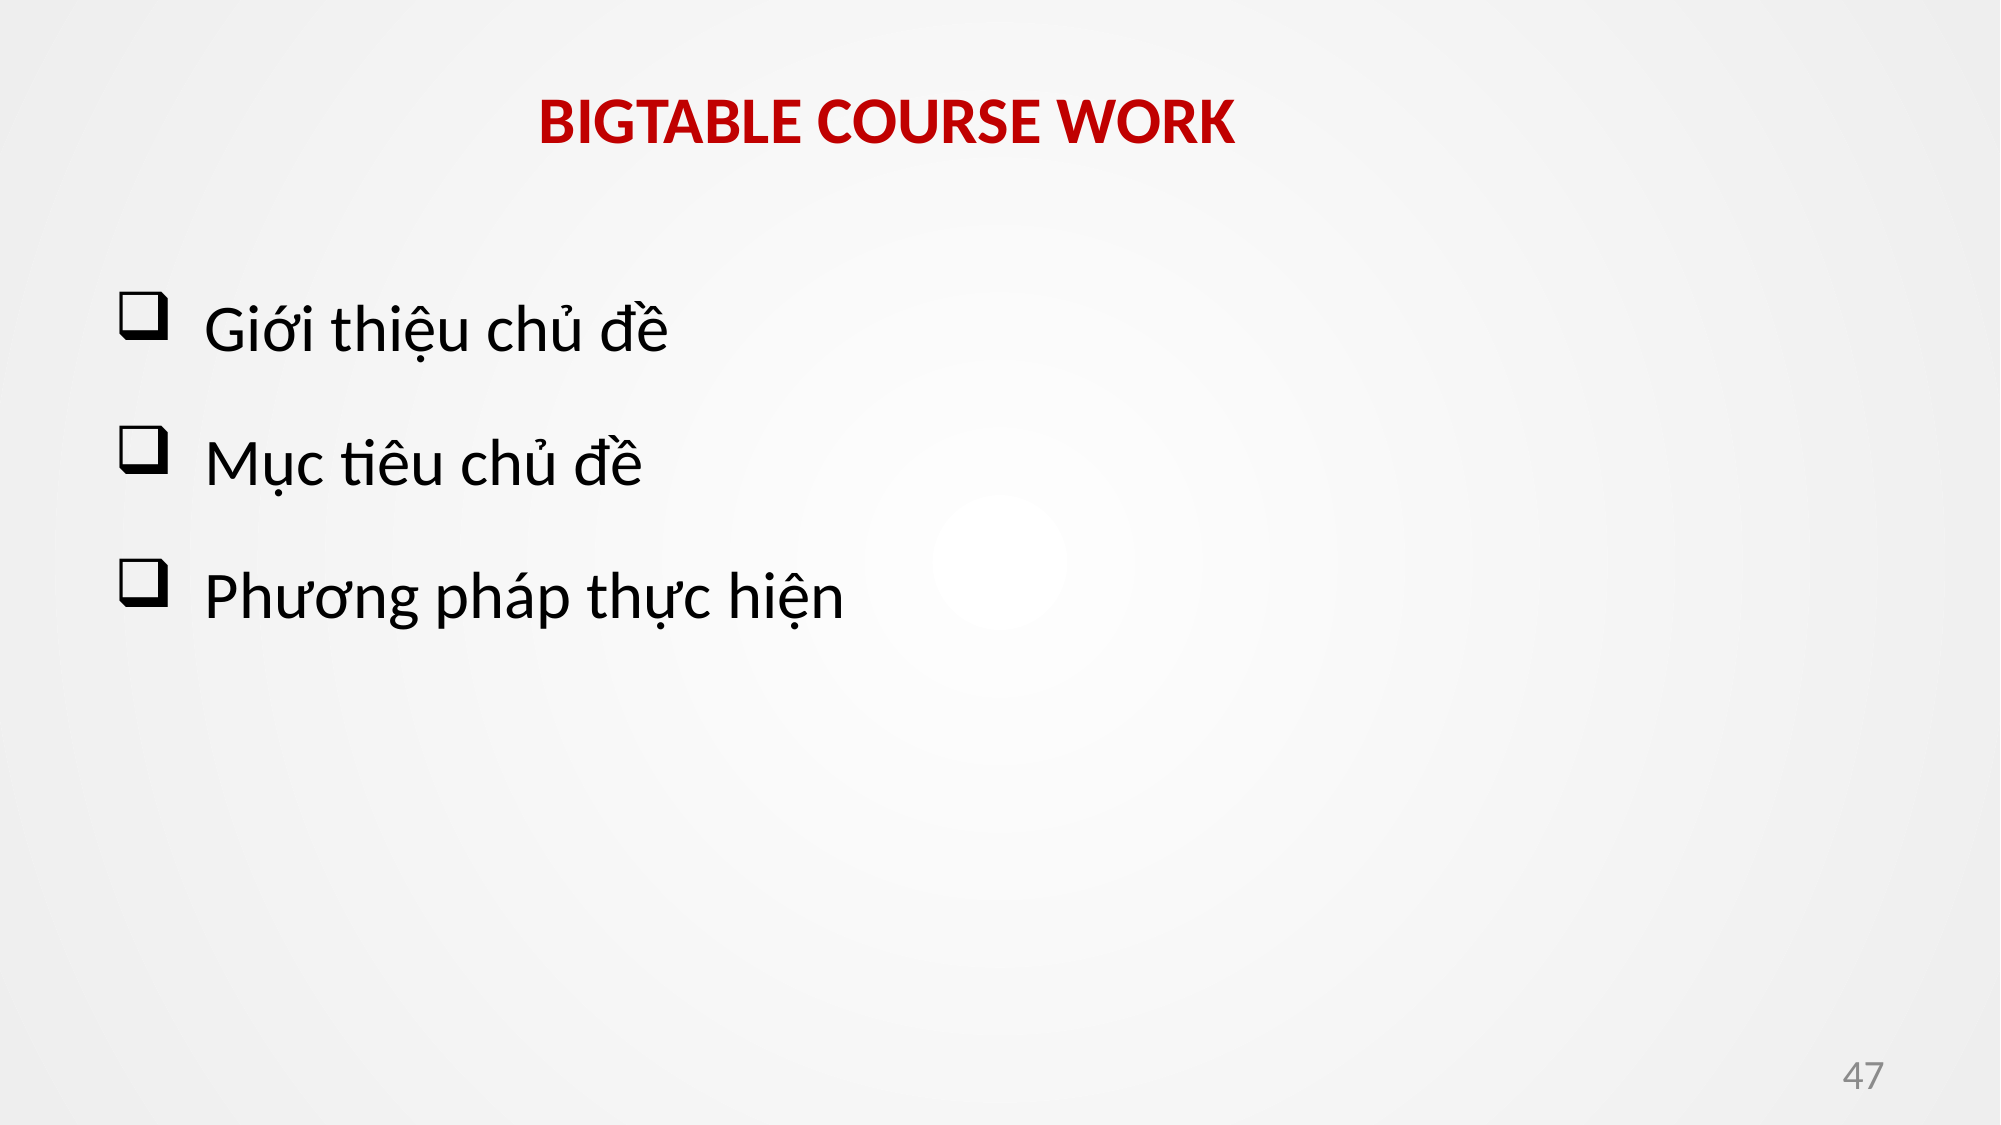

# BIGTABLE COURSE WORK
 Giới thiệu chủ đề
 Mục tiêu chủ đề
 Phương pháp thực hiện

47